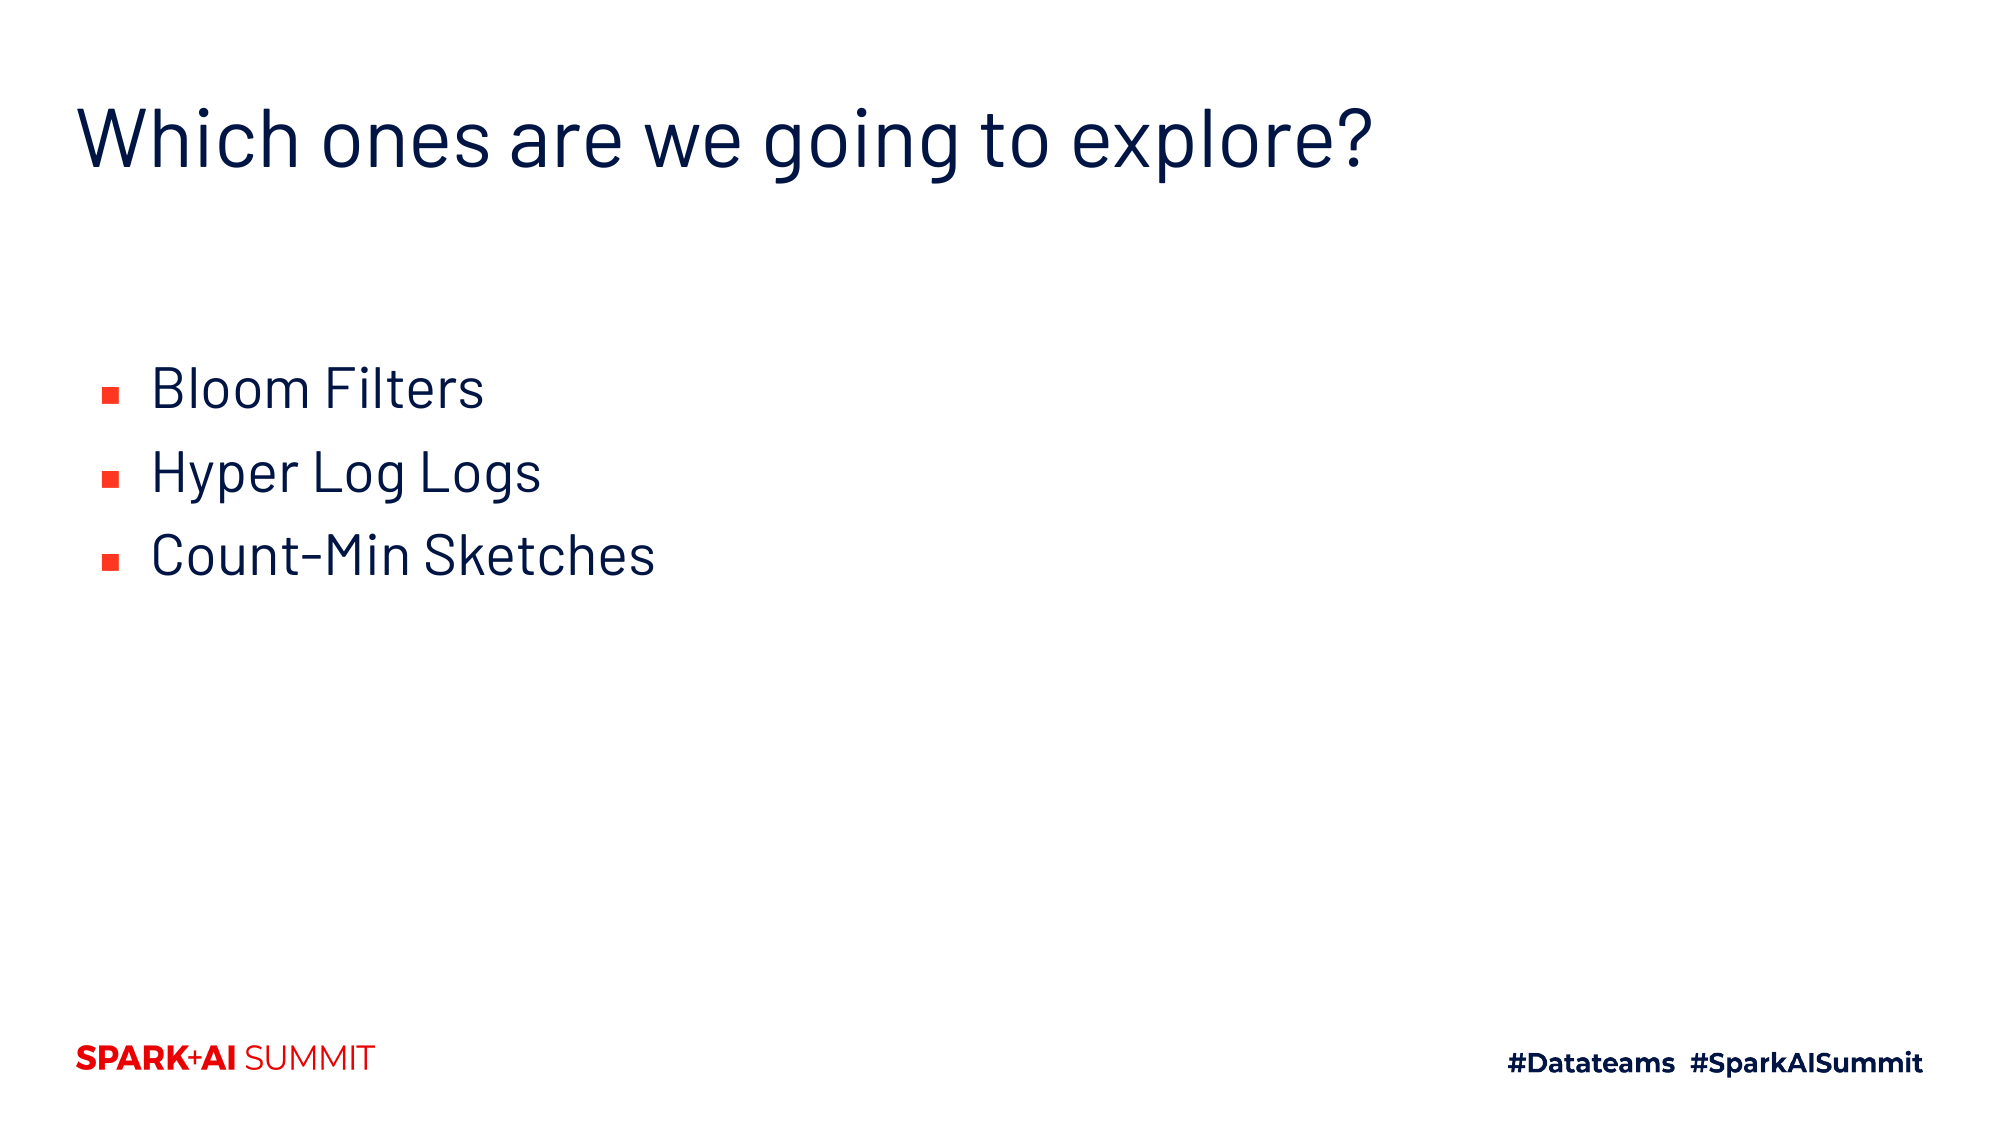

# Which ones are we going to explore?

Bloom Filters
Hyper Log Logs
Count-Min Sketches